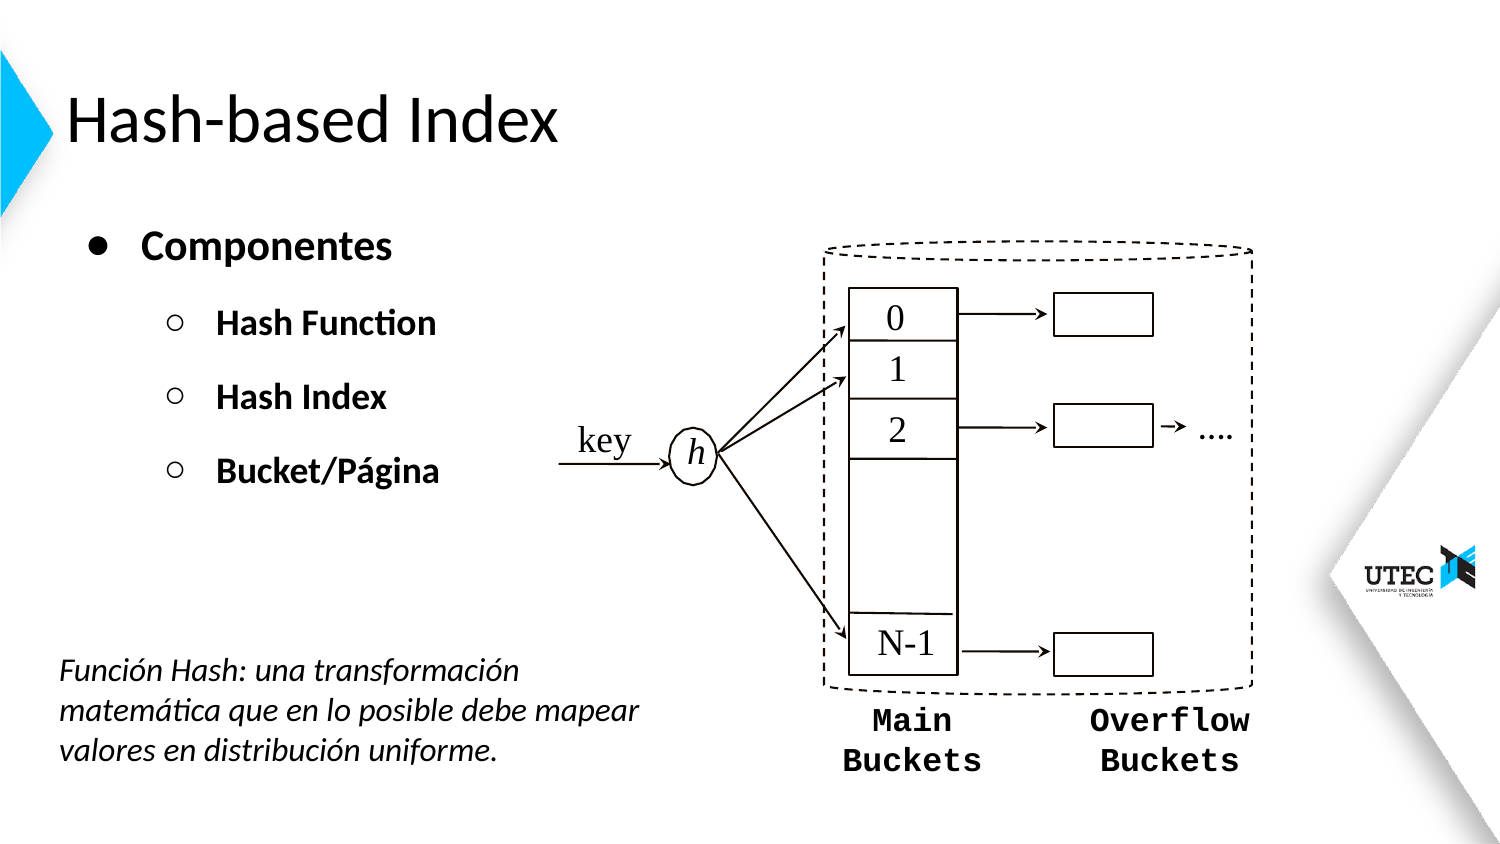

# Hash-based Index
Componentes
Hash Function
Hash Index
Bucket/Página

0

1

….
2

key
h

N-1

Función Hash: una transformación matemática que en lo posible debe mapear valores en distribución uniforme.

Main
Buckets
Overflow
Buckets